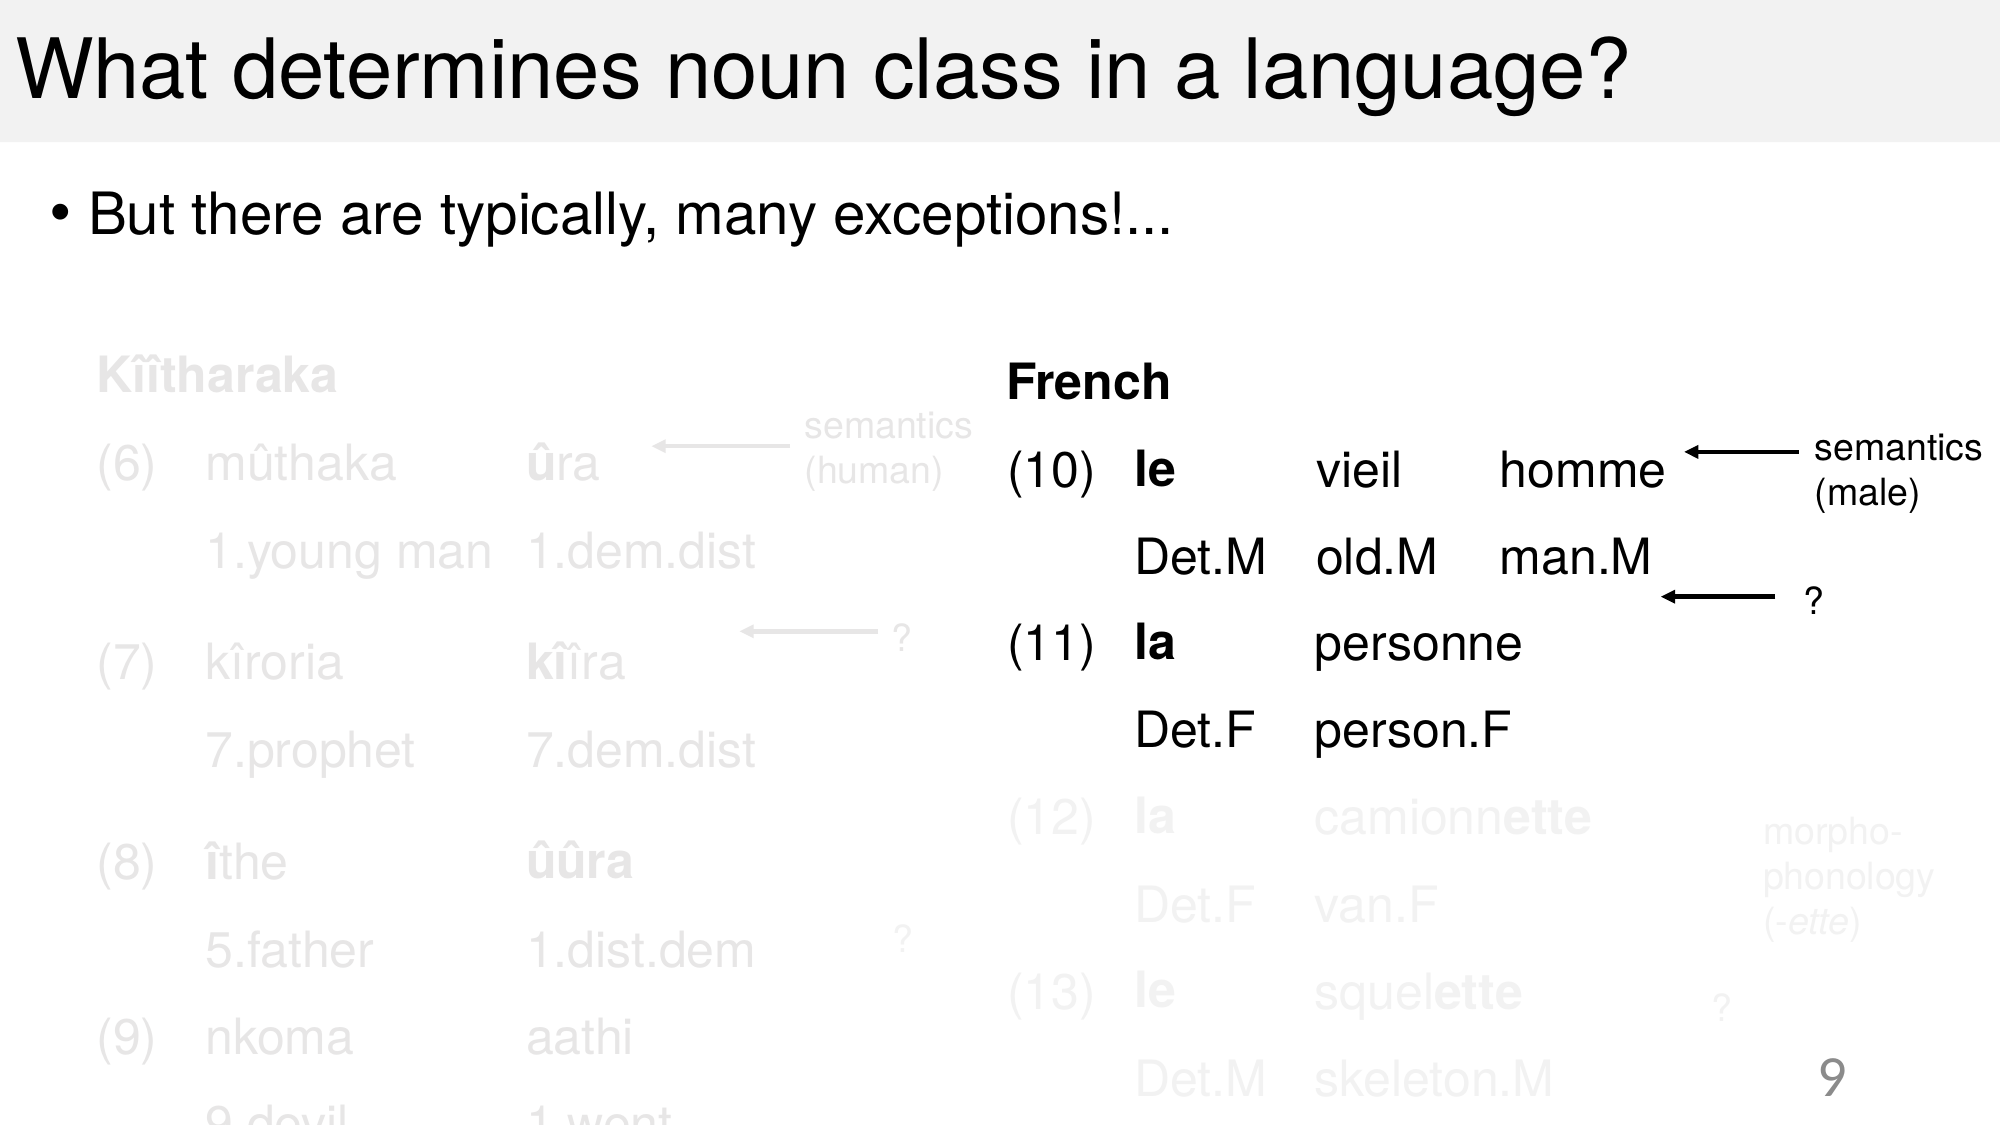

# What determines noun class in a language?
But there are typically, many exceptions!...

| Kîîtharaka |  |  |
| --- | --- | --- |
| (6) | mûthaka | ûra |
|  | 1.young man | 1.dem.dist |
| (7) | kîroria | kîîra |
|  | 7.prophet | 7.dem.dist |
| (8) | îthe | ûûra |
|  | 5.father | 1.dist.dem |
| (9) | nkoma | aathi |
|  | 9.devil | 1.went |
| French |  |  |  |  |  |  |
| --- | --- | --- | --- | --- | --- | --- |
| (10) | le | vieil | homme | homme |  |  |
|  | Det.M | old.M | man.M | man.M |  |  |
| (11) | la | personne |  |  |  |  |
|  | Det.F | person.F |  |  |  |  |
| (12) | la | camionnette |  |  |  |  |
|  | Det.F | van.F |  |  |  |  |
| (13) | le | squelette |  |  |  |  |
|  | Det.M | skeleton.M |  |  |  |  |
semantics
(human)
semantics
(male)
    ?
?
morpho-
phonology
(-ette)
?
?
9